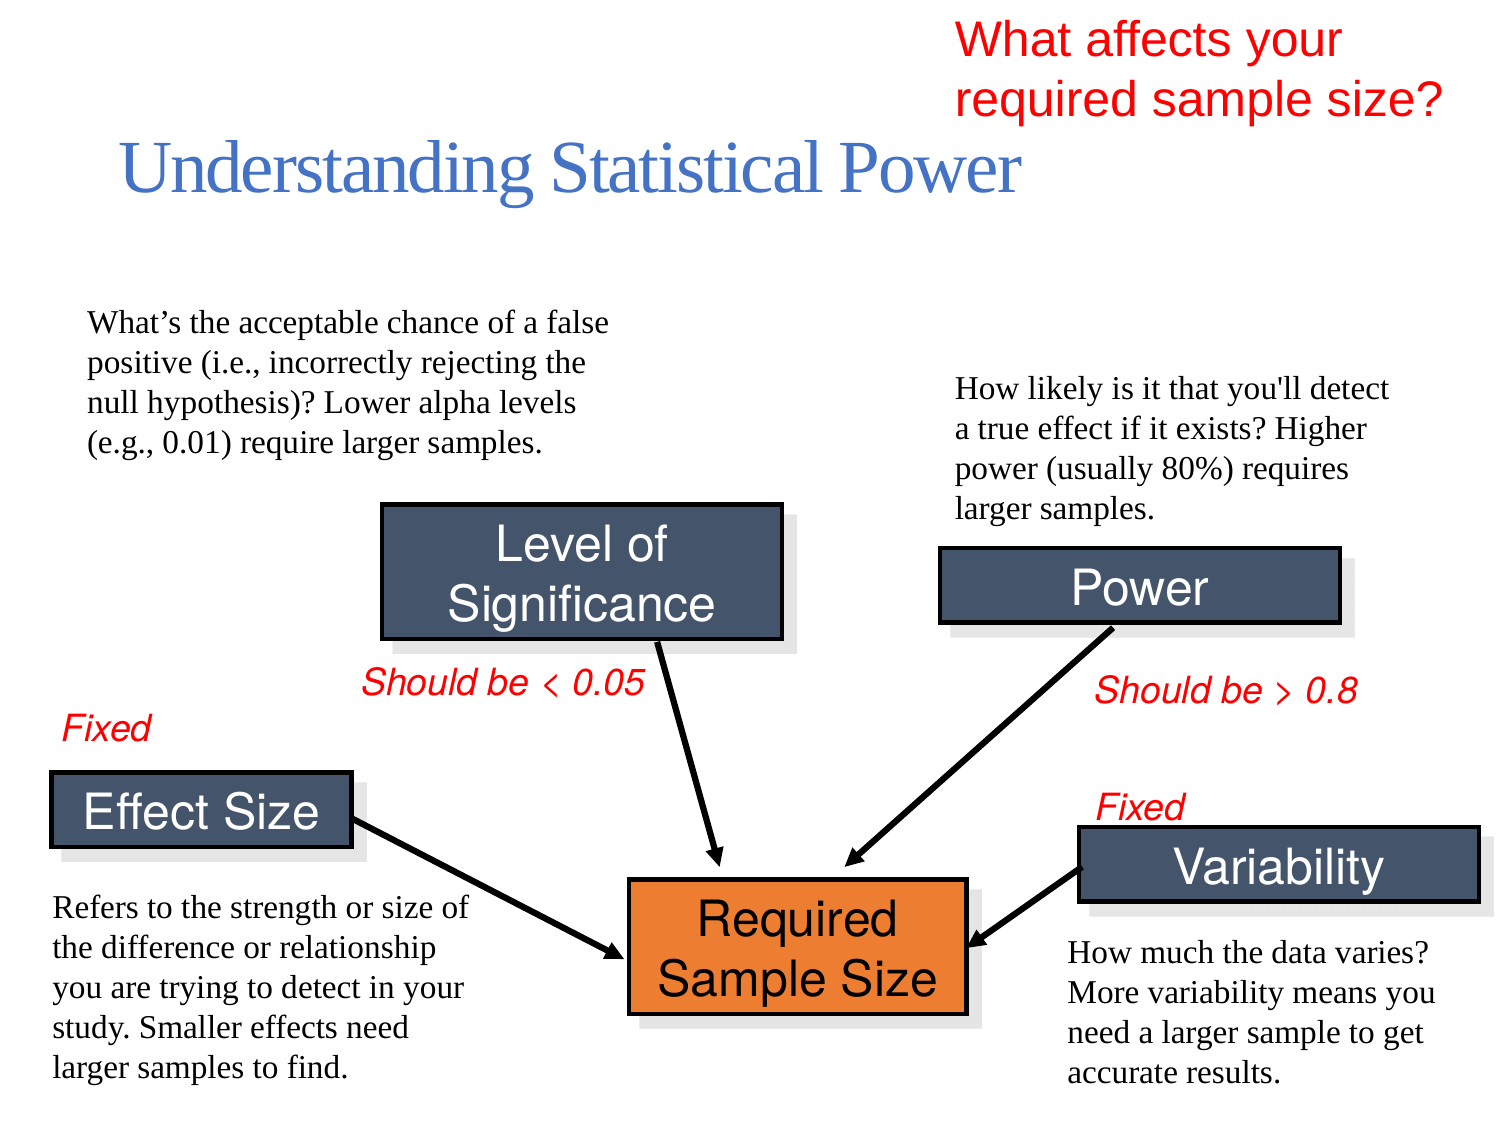

What affects your required sample size?
# Understanding Statistical Power

What’s the acceptable chance of a false positive (i.e., incorrectly rejecting the null hypothesis)? Lower alpha levels (e.g., 0.01) require larger samples.
How likely is it that you'll detect a true effect if it exists? Higher power (usually 80%) requires larger samples.
Level of Significance
Power

Should be < 0.05
Should be > 0.8
Fixed
Effect Size
Fixed

Variability

Refers to the strength or size of the difference or relationship you are trying to detect in your study. Smaller effects need larger samples to find.
Required Sample Size
How much the data varies? More variability means you need a larger sample to get accurate results.